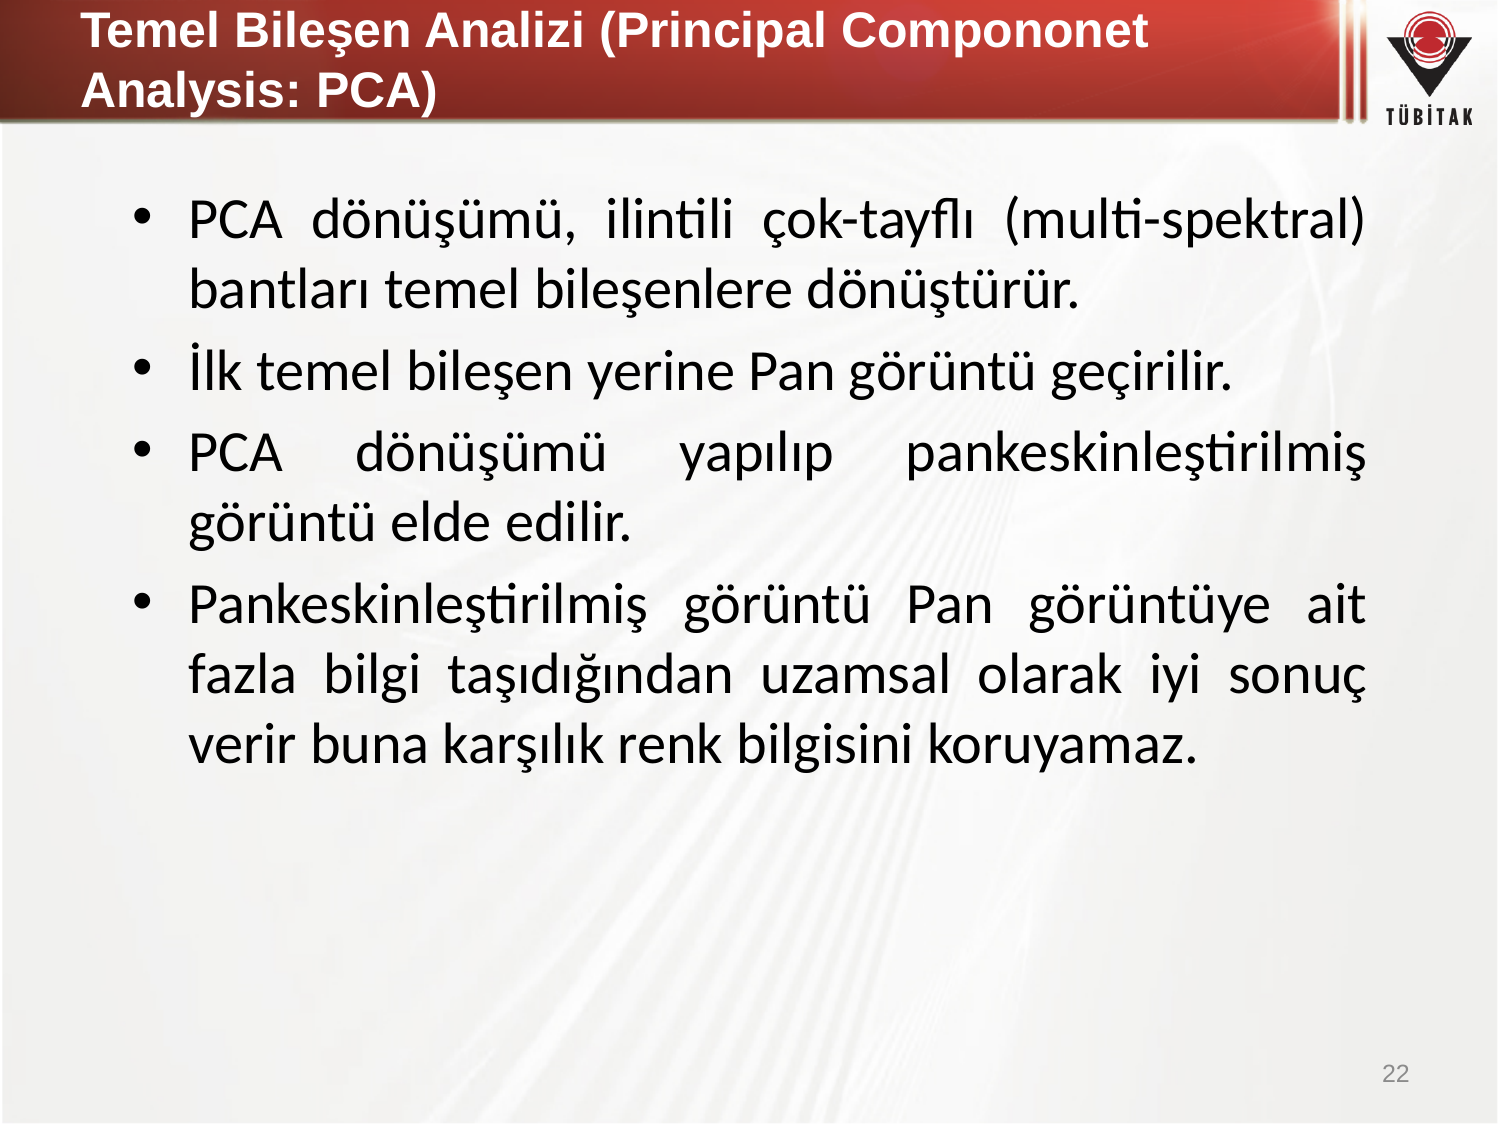

# Temel Bileşen Analizi (Principal Compononet Analysis: PCA)
PCA dönüşümü, ilintili çok-tayflı (multi-spektral) bantları temel bileşenlere dönüştürür.
İlk temel bileşen yerine Pan görüntü geçirilir.
PCA dönüşümü yapılıp pankeskinleştirilmiş görüntü elde edilir.
Pankeskinleştirilmiş görüntü Pan görüntüye ait fazla bilgi taşıdığından uzamsal olarak iyi sonuç verir buna karşılık renk bilgisini koruyamaz.

22